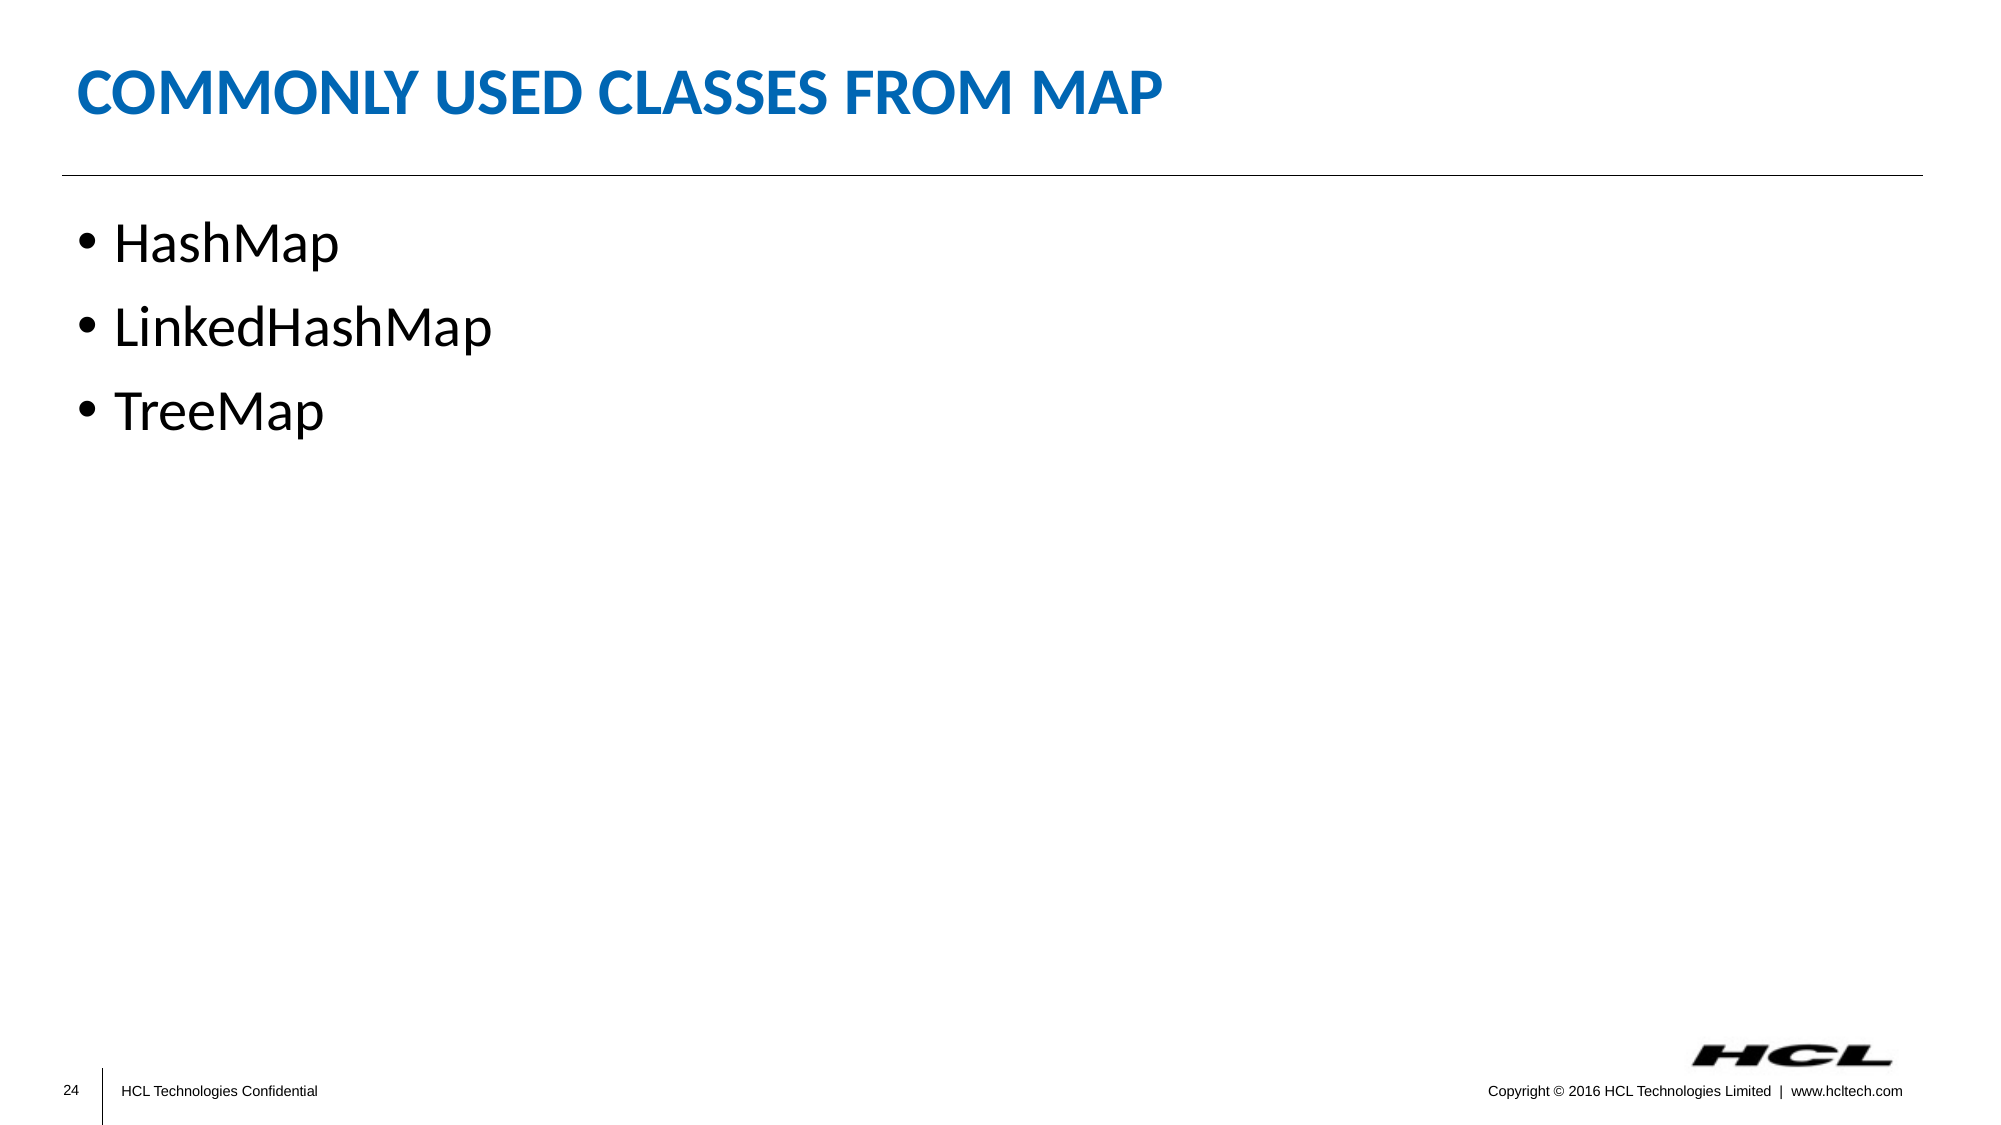

# Commonly used classes from Map
HashMap
LinkedHashMap
TreeMap